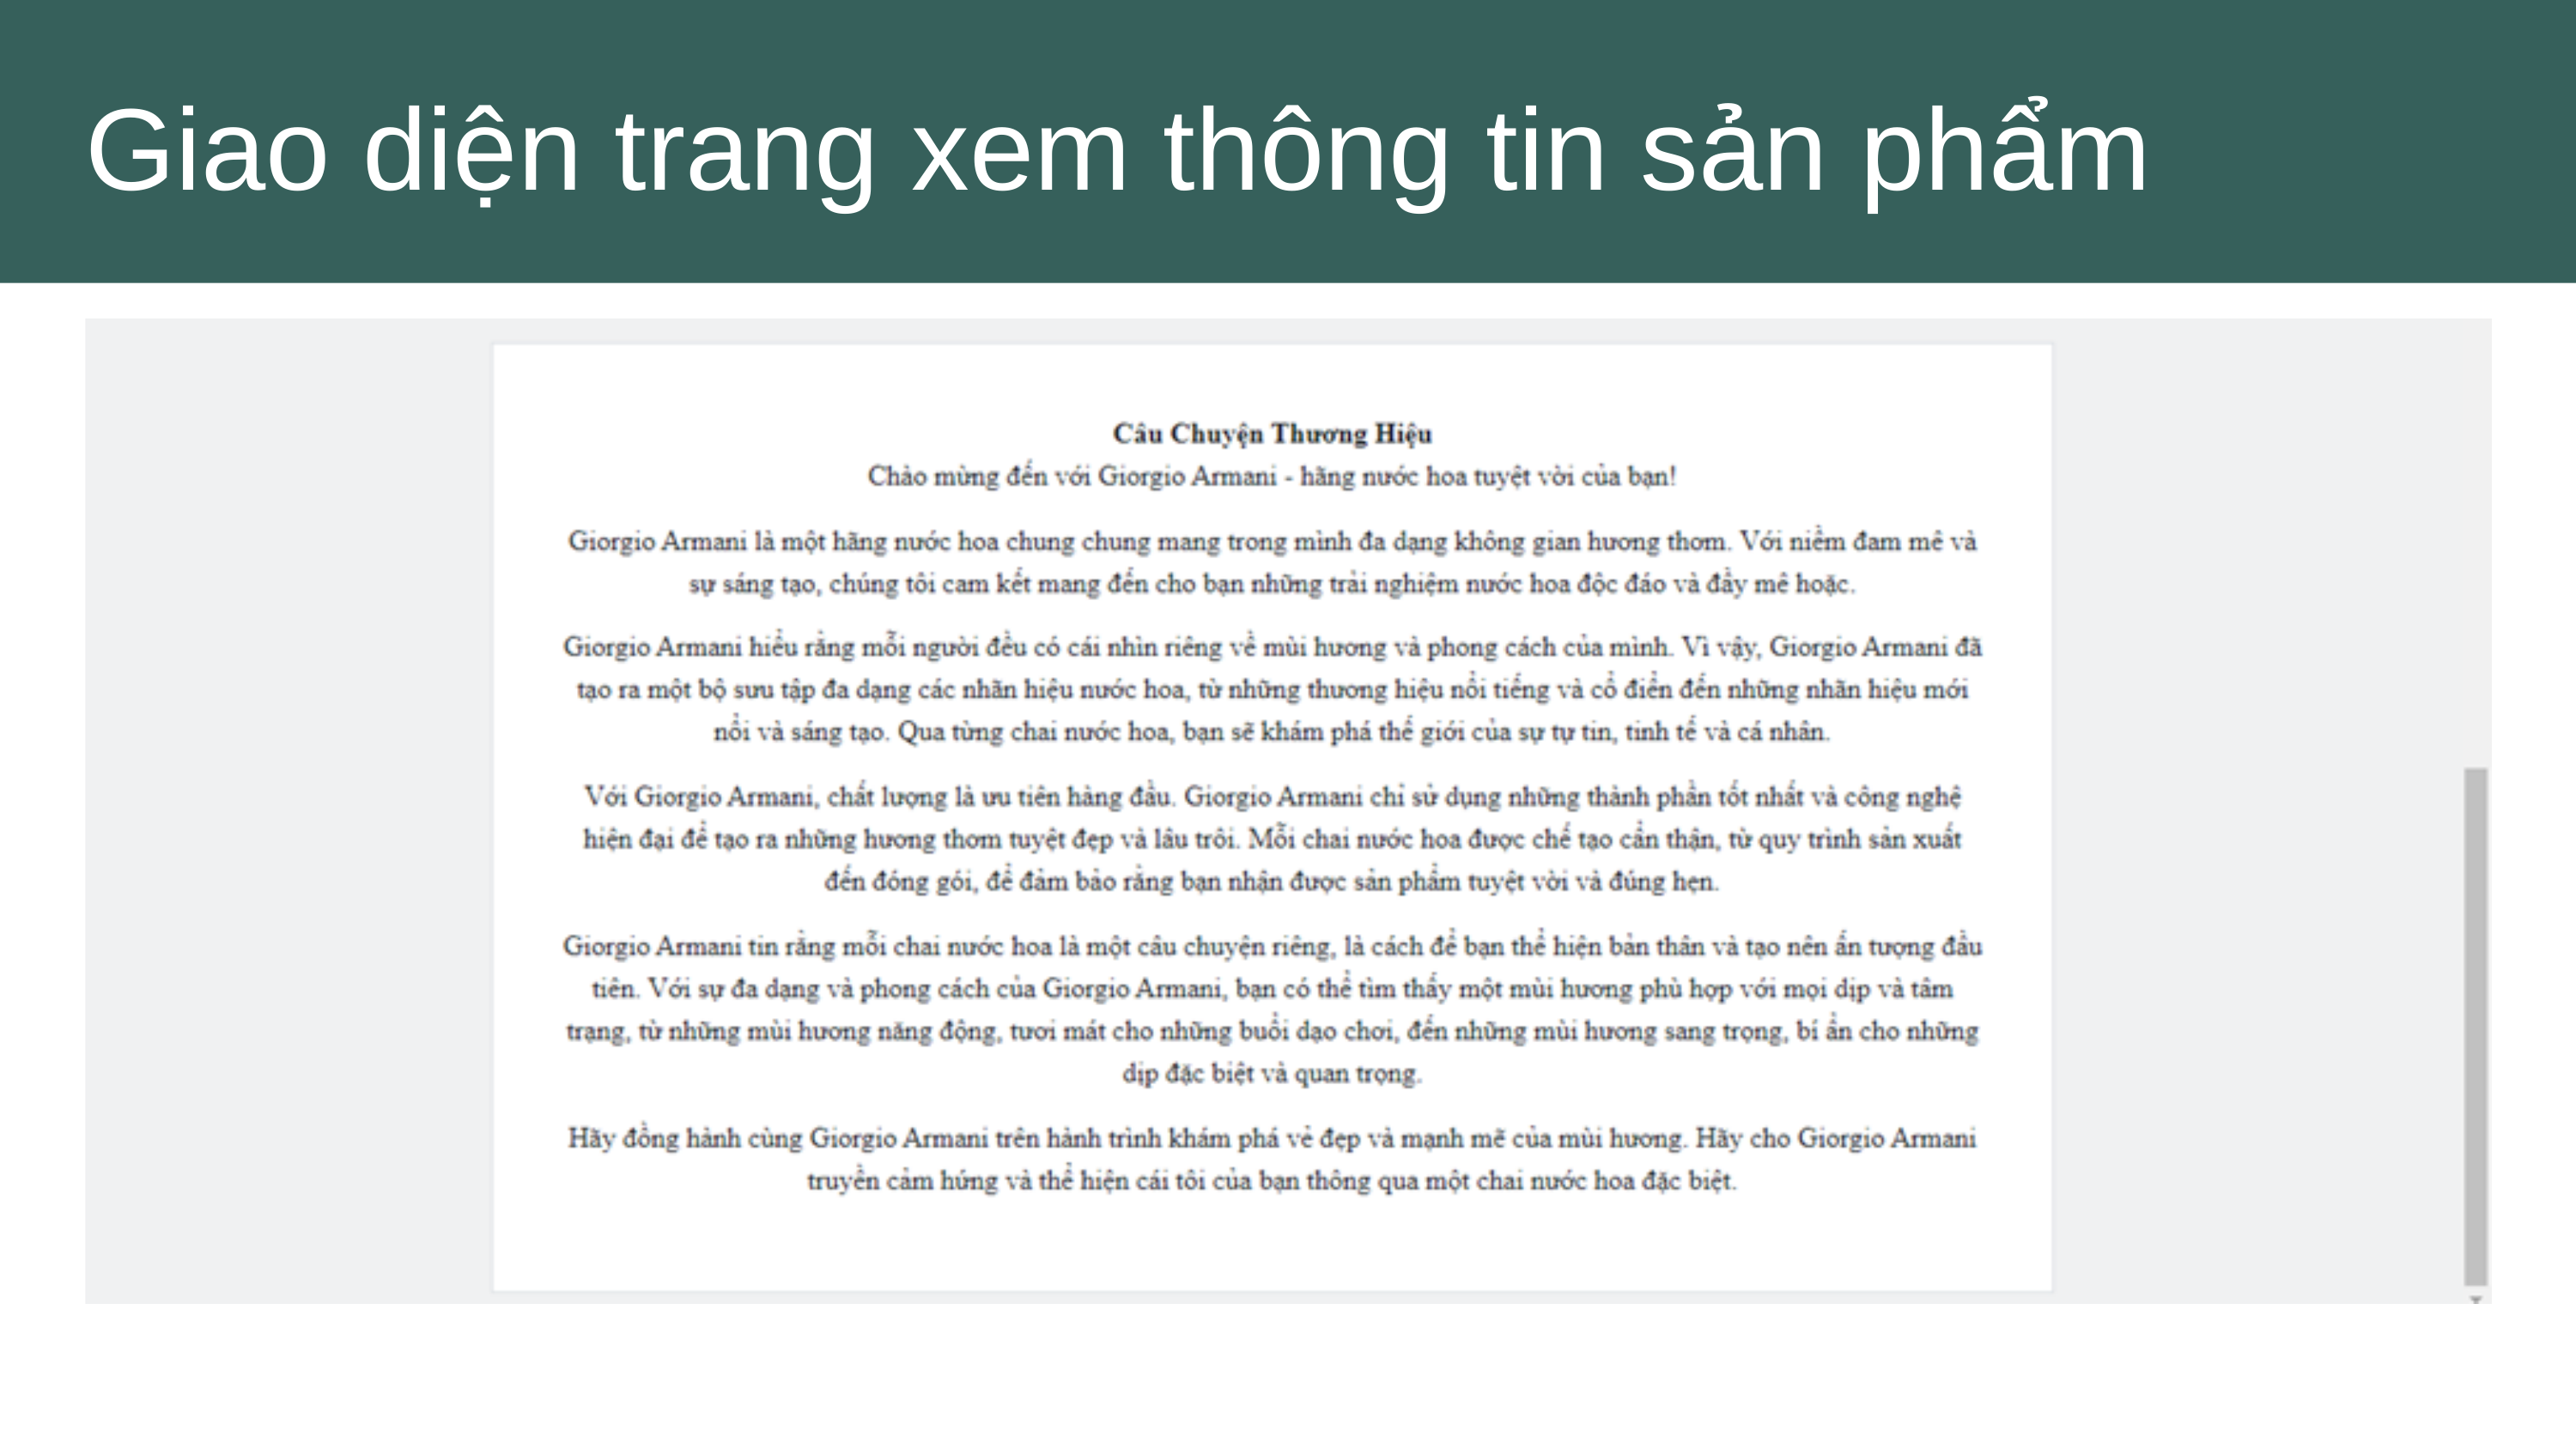

Giao diện trang xem thông tin sản phẩm